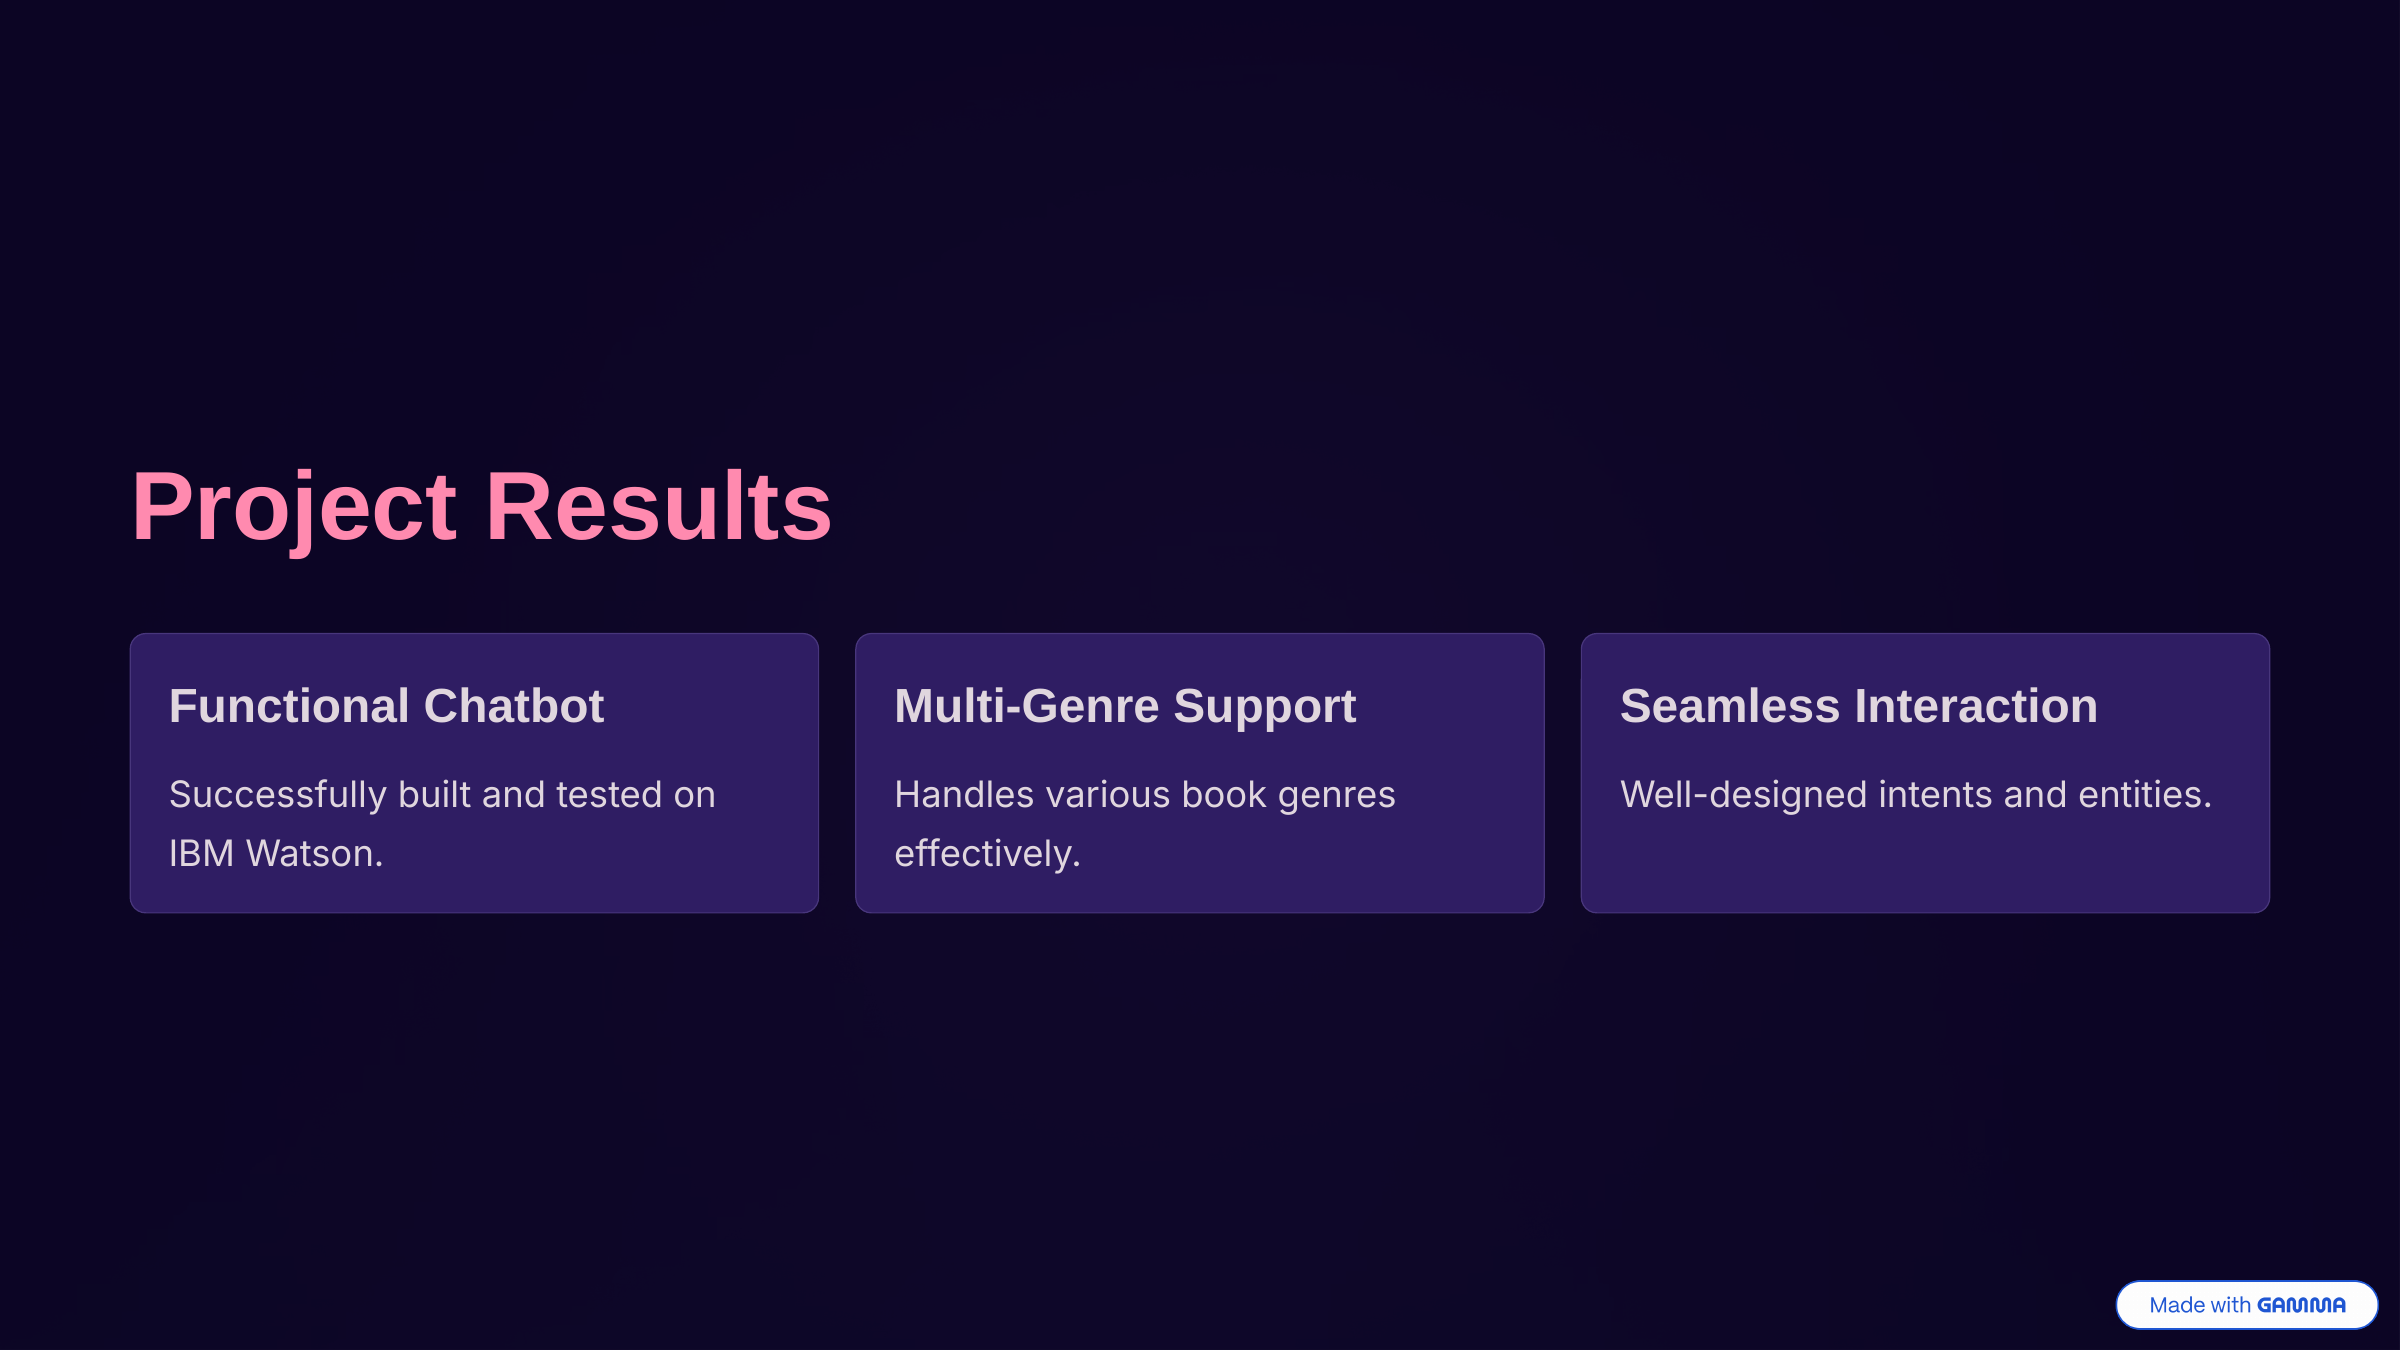

Project Results

Functional Chatbot
Multi-Genre Support
Seamless Interaction
Successfully built and tested on IBM Watson.
Handles various book genres effectively.
Well-designed intents and entities.